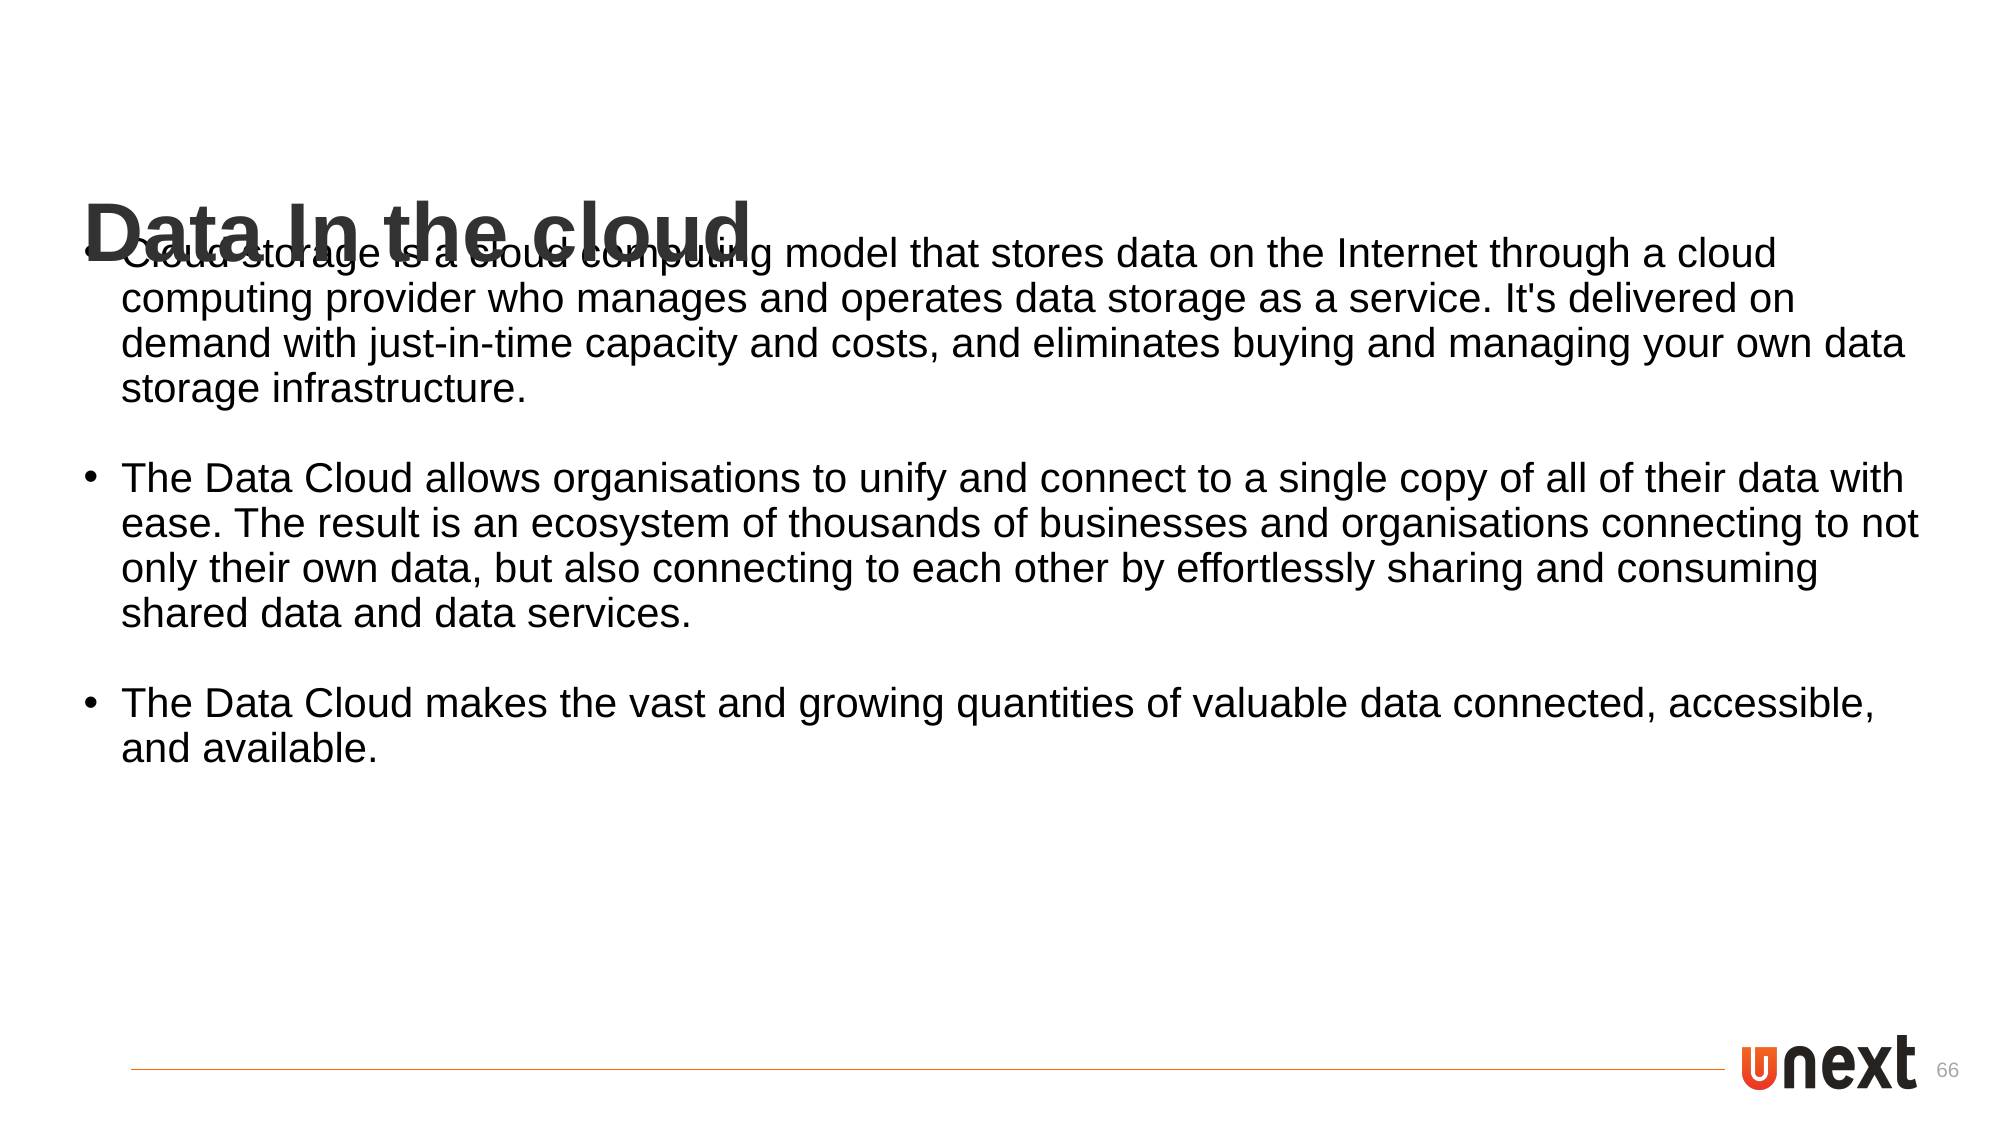

Data In the cloud
Cloud storage is a cloud computing model that stores data on the Internet through a cloud computing provider who manages and operates data storage as a service. It's delivered on demand with just-in-time capacity and costs, and eliminates buying and managing your own data storage infrastructure.

The Data Cloud allows organisations to unify and connect to a single copy of all of their data with ease. The result is an ecosystem of thousands of businesses and organisations connecting to not only their own data, but also connecting to each other by effortlessly sharing and consuming shared data and data services.

The Data Cloud makes the vast and growing quantities of valuable data connected, accessible, and available.
66